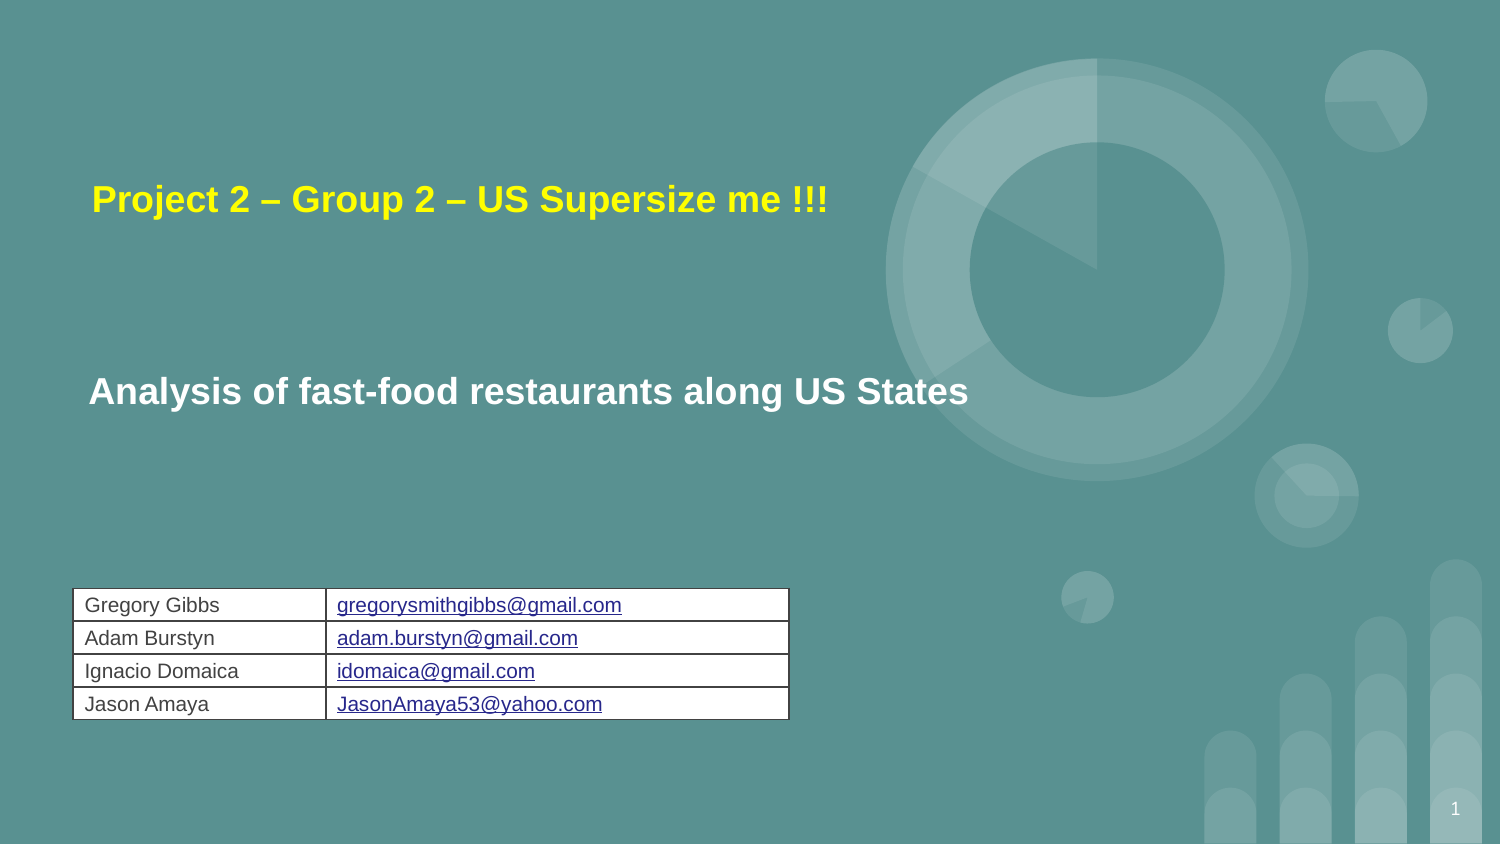

Project 2 – Group 2 – US Supersize me !!!
# Analysis of fast-food restaurants along US States
| Gregory Gibbs | gregorysmithgibbs@gmail.com |
| --- | --- |
| Adam Burstyn | adam.burstyn@gmail.com |
| Ignacio Domaica | idomaica@gmail.com |
| Jason Amaya | JasonAmaya53@yahoo.com |
1